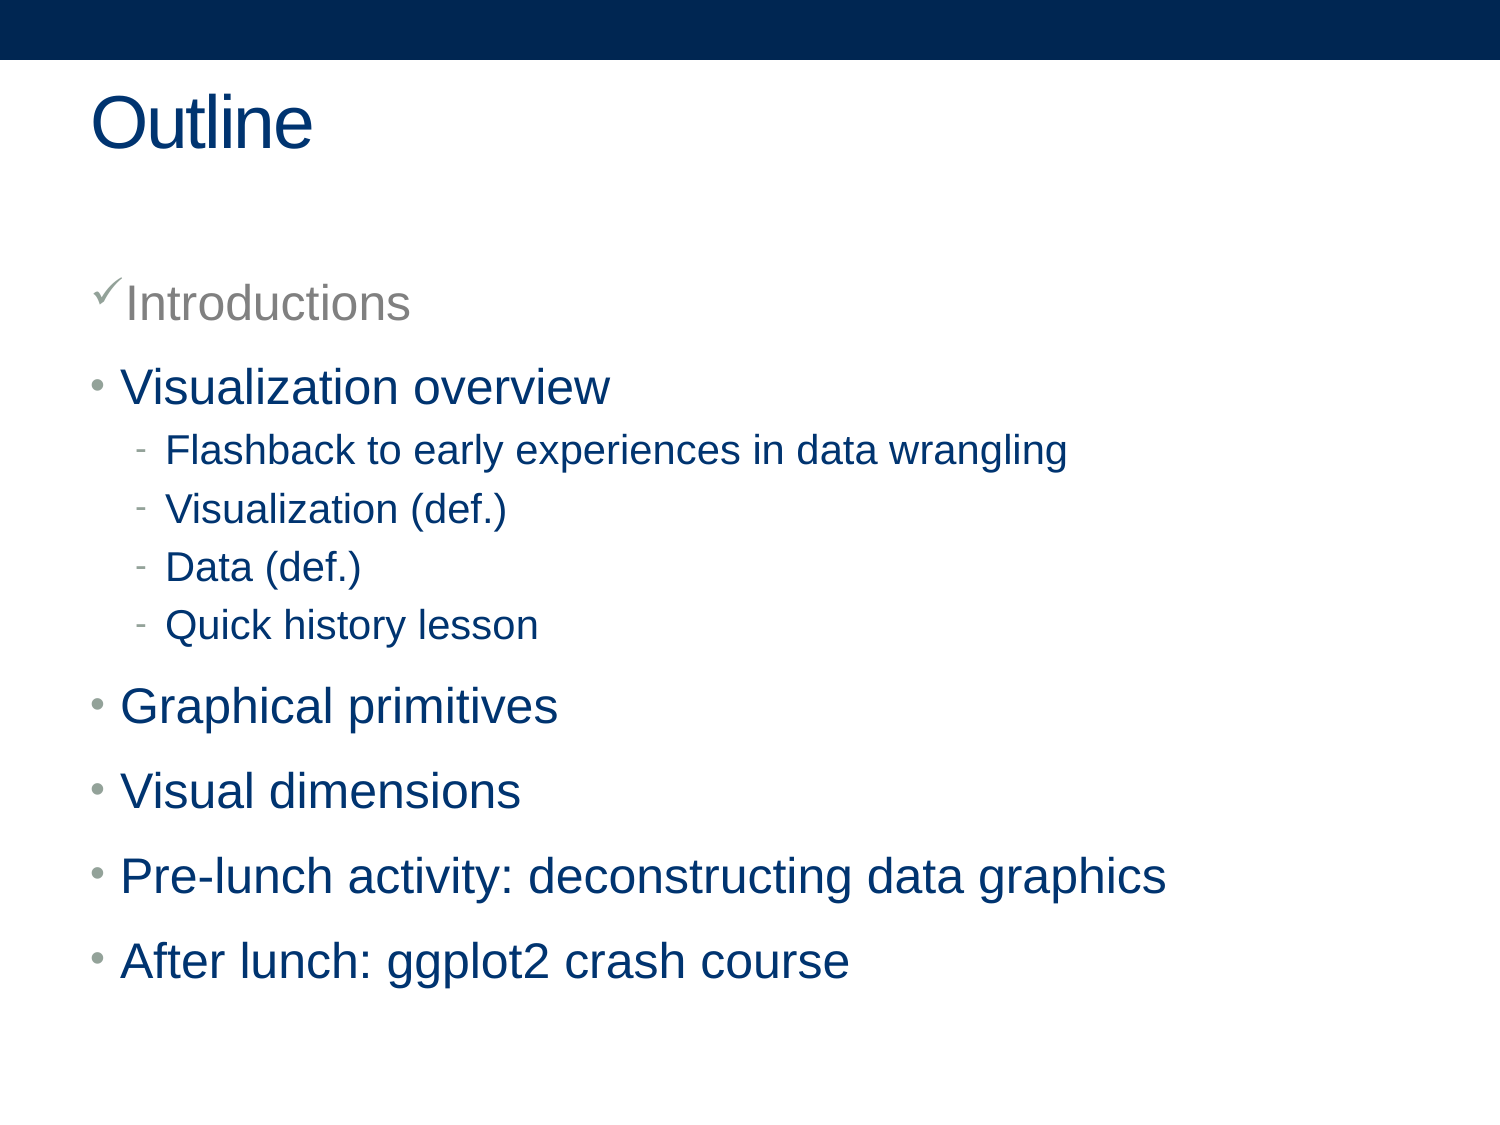

# Outline
Introductions
Visualization overview
Flashback to early experiences in data wrangling
Visualization (def.)
Data (def.)
Quick history lesson
Graphical primitives
Visual dimensions
Pre-lunch activity: deconstructing data graphics
After lunch: ggplot2 crash course